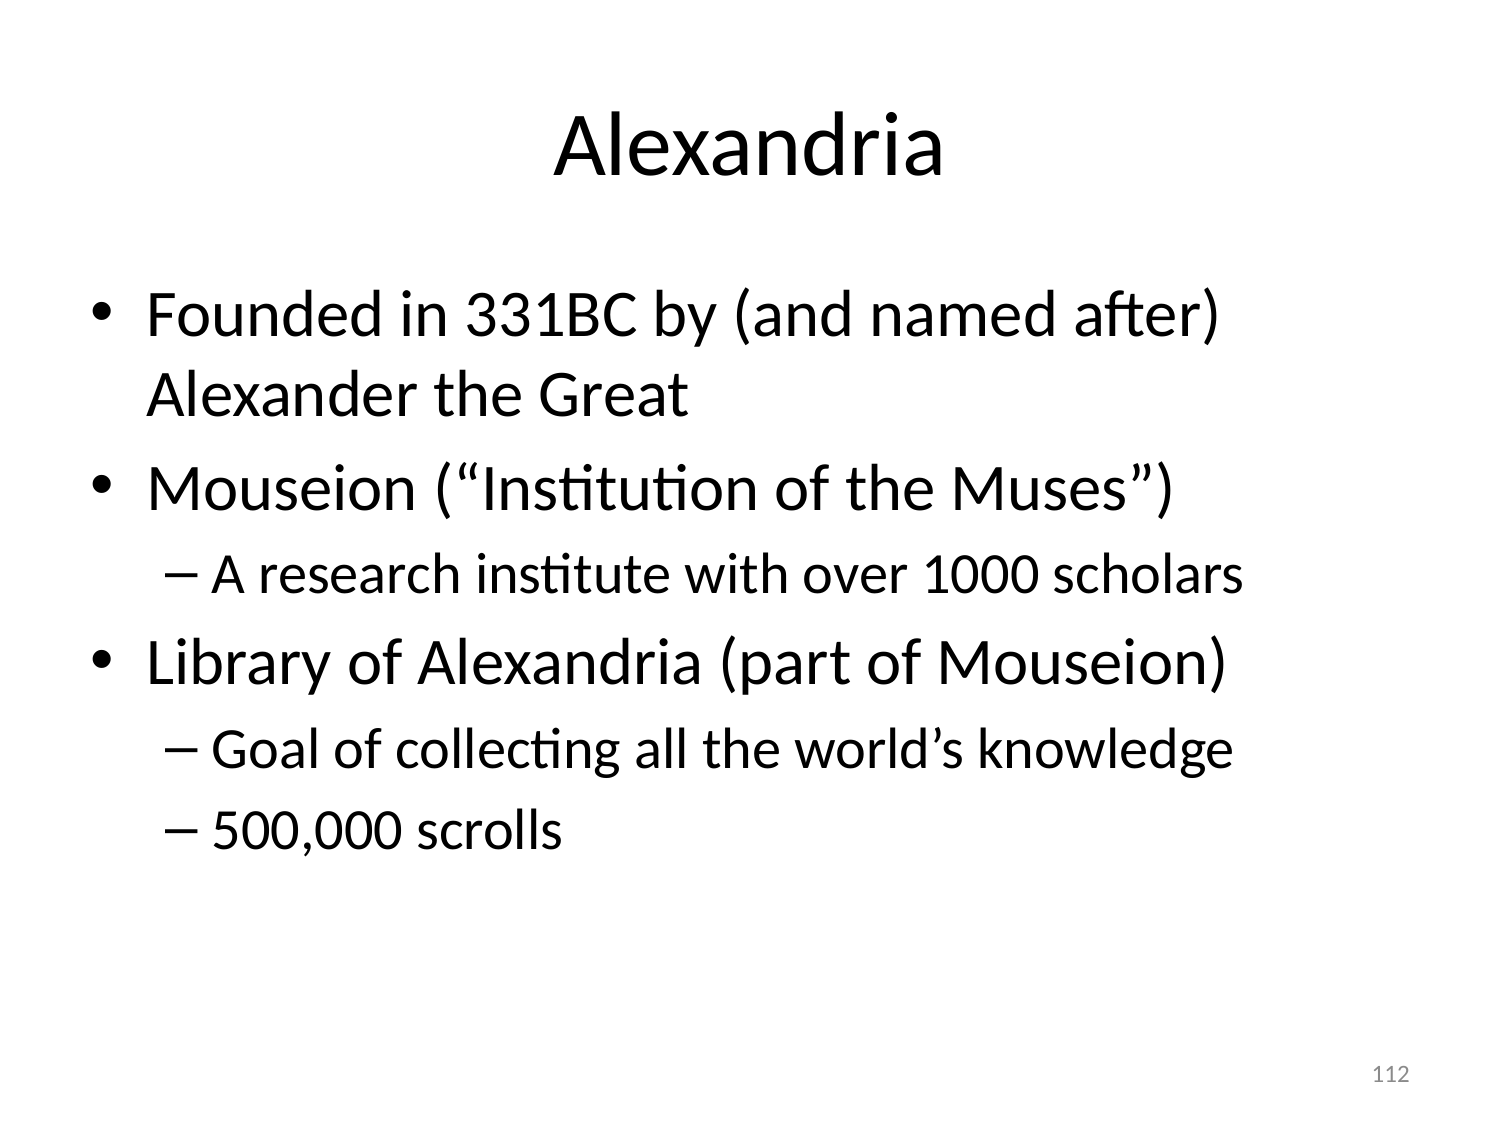

# Alexandria
Founded in 331BC by (and named after) Alexander the Great
Mouseion (“Institution of the Muses”)
A research institute with over 1000 scholars
Library of Alexandria (part of Mouseion)
Goal of collecting all the world’s knowledge
500,000 scrolls

112